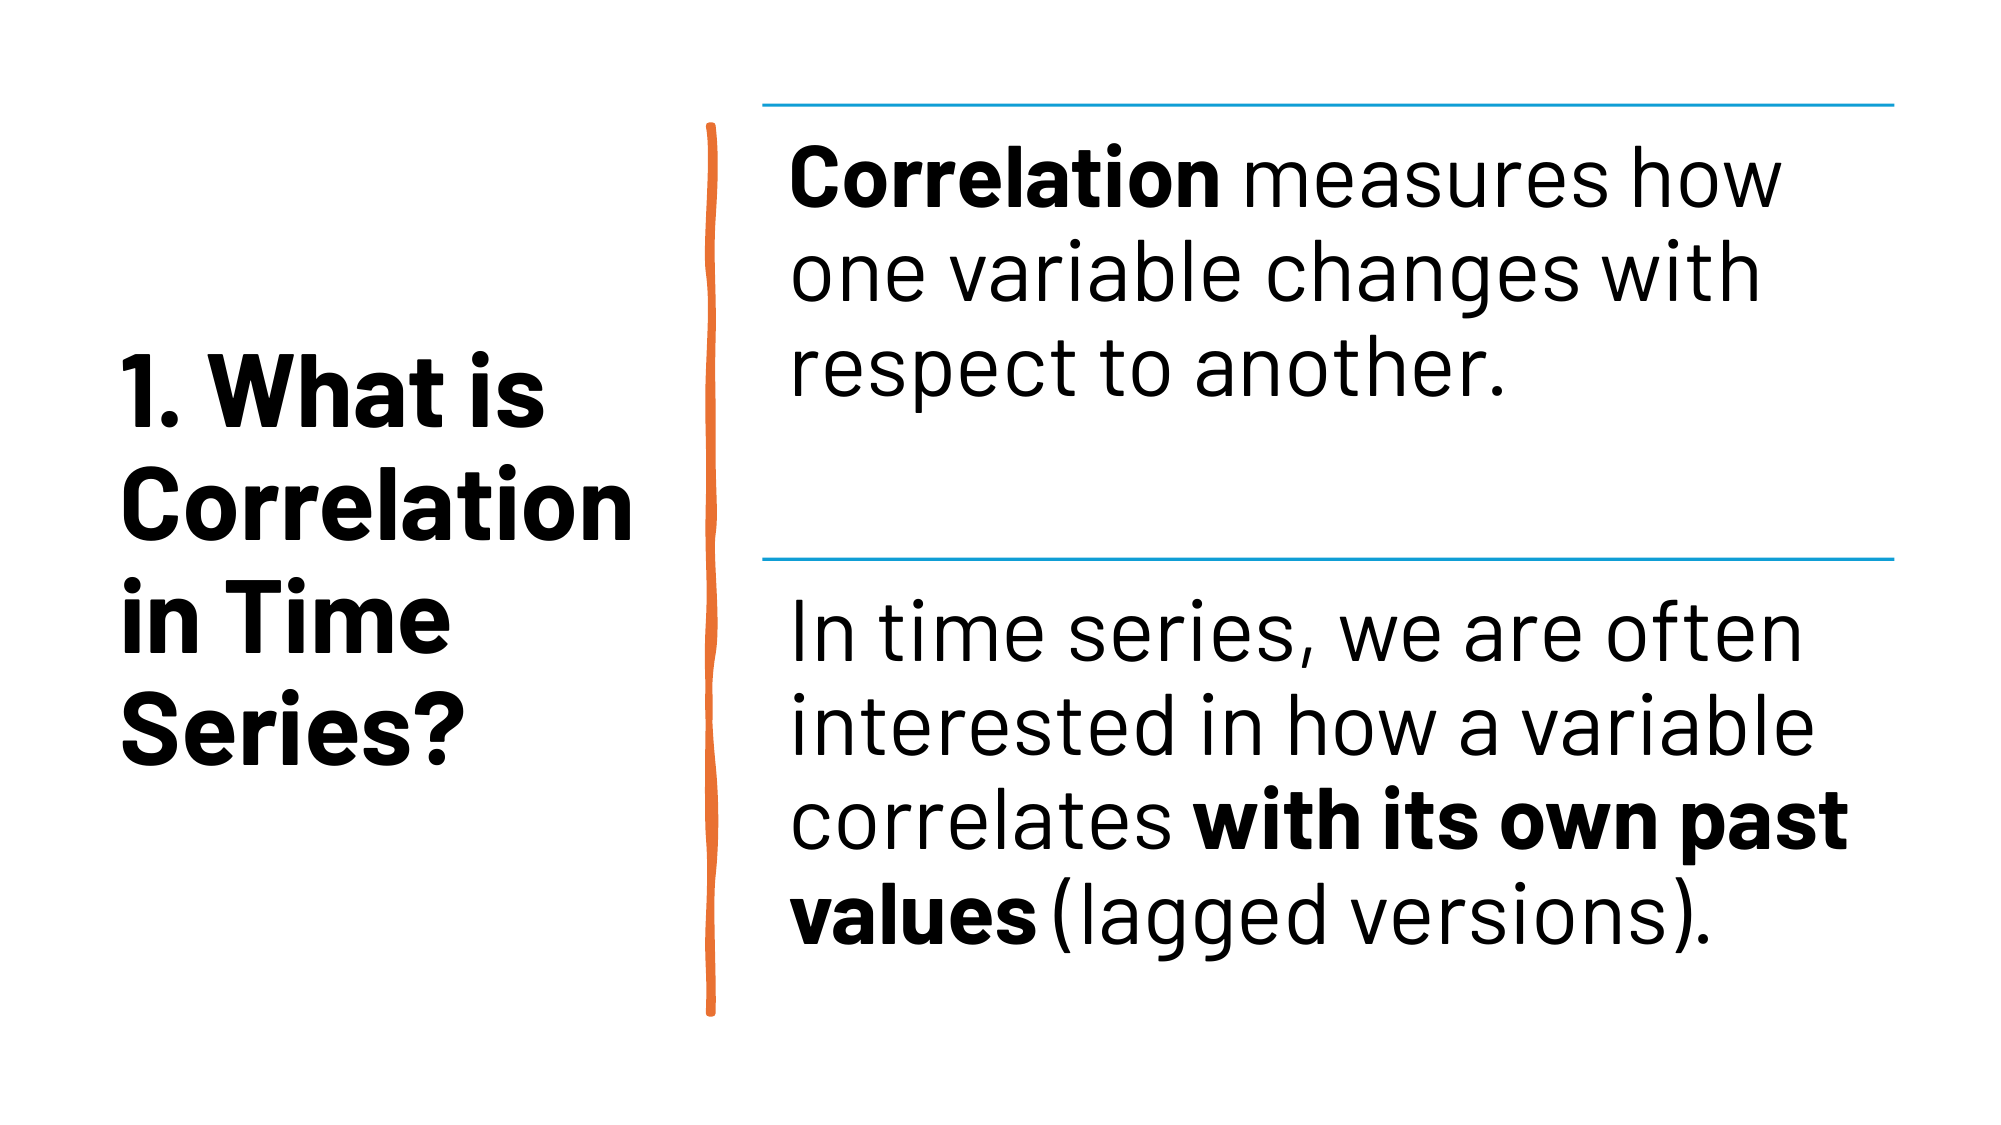

Correlation measures how one variable changes with respect to another.
In time series, we are often interested in how a variable correlates with its own past values (lagged versions).
# 1. What is Correlation in Time Series?